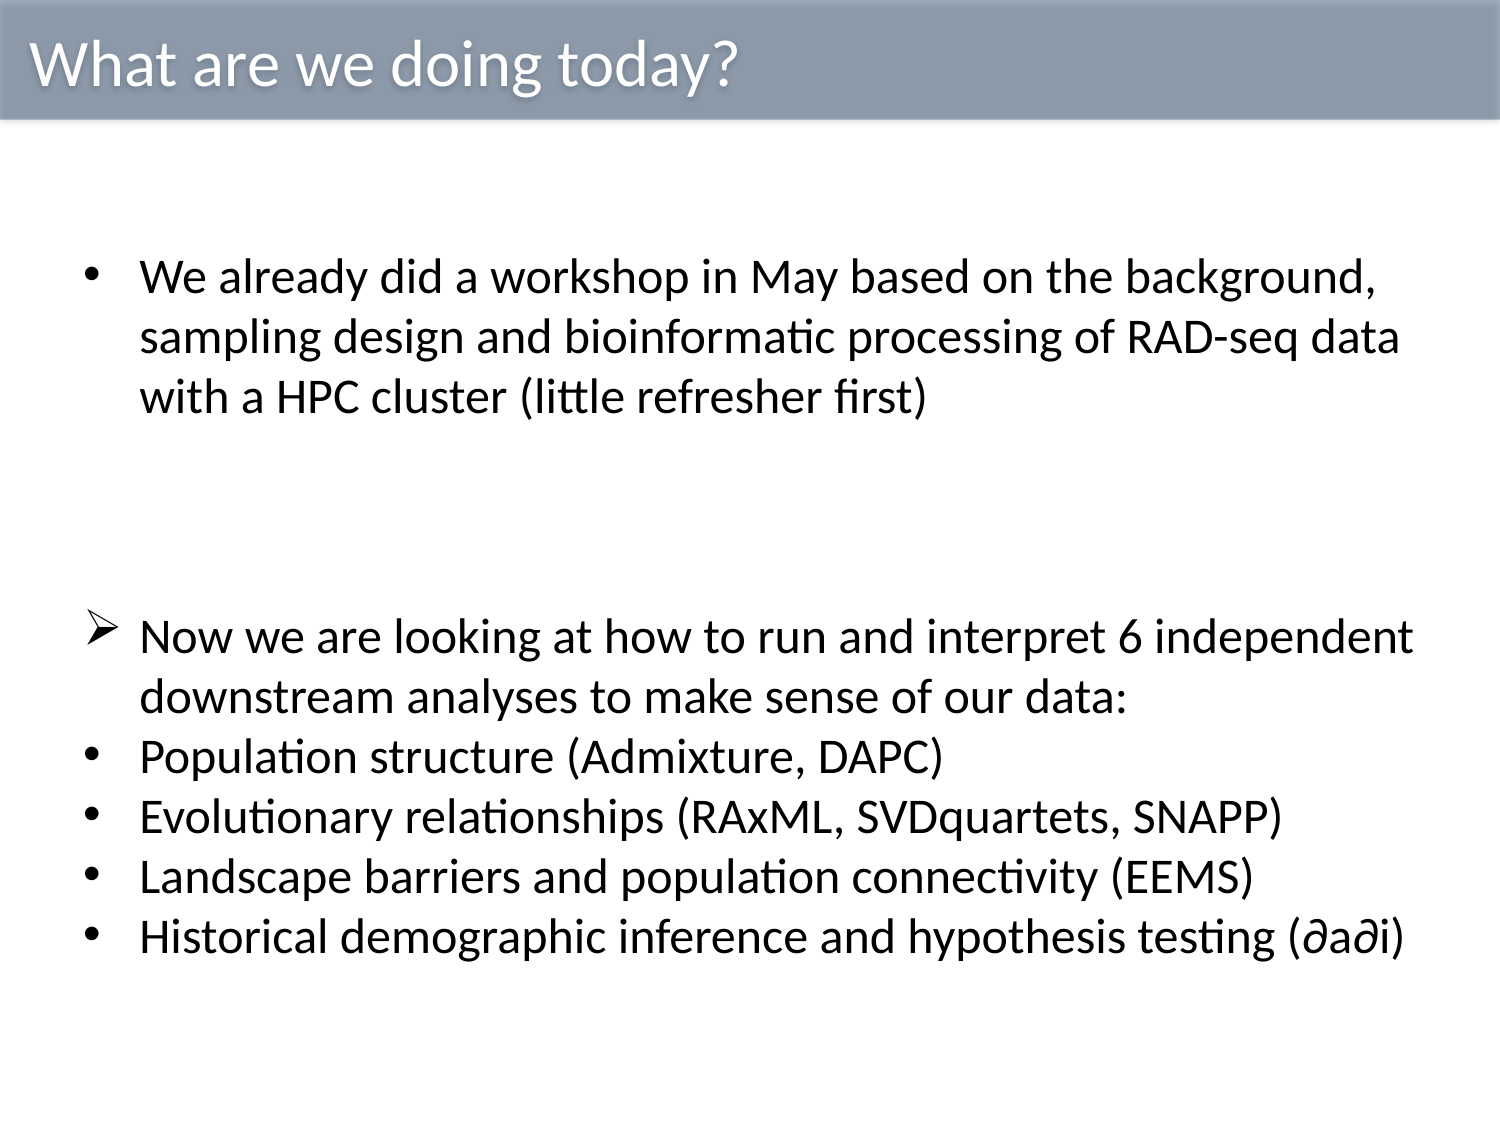

What are we doing today?
We already did a workshop in May based on the background, sampling design and bioinformatic processing of RAD-seq data with a HPC cluster (little refresher first)

Now we are looking at how to run and interpret 6 independent downstream analyses to make sense of our data:
Population structure (Admixture, DAPC)
Evolutionary relationships (RAxML, SVDquartets, SNAPP)
Landscape barriers and population connectivity (EEMS)
Historical demographic inference and hypothesis testing (∂a∂i)

#